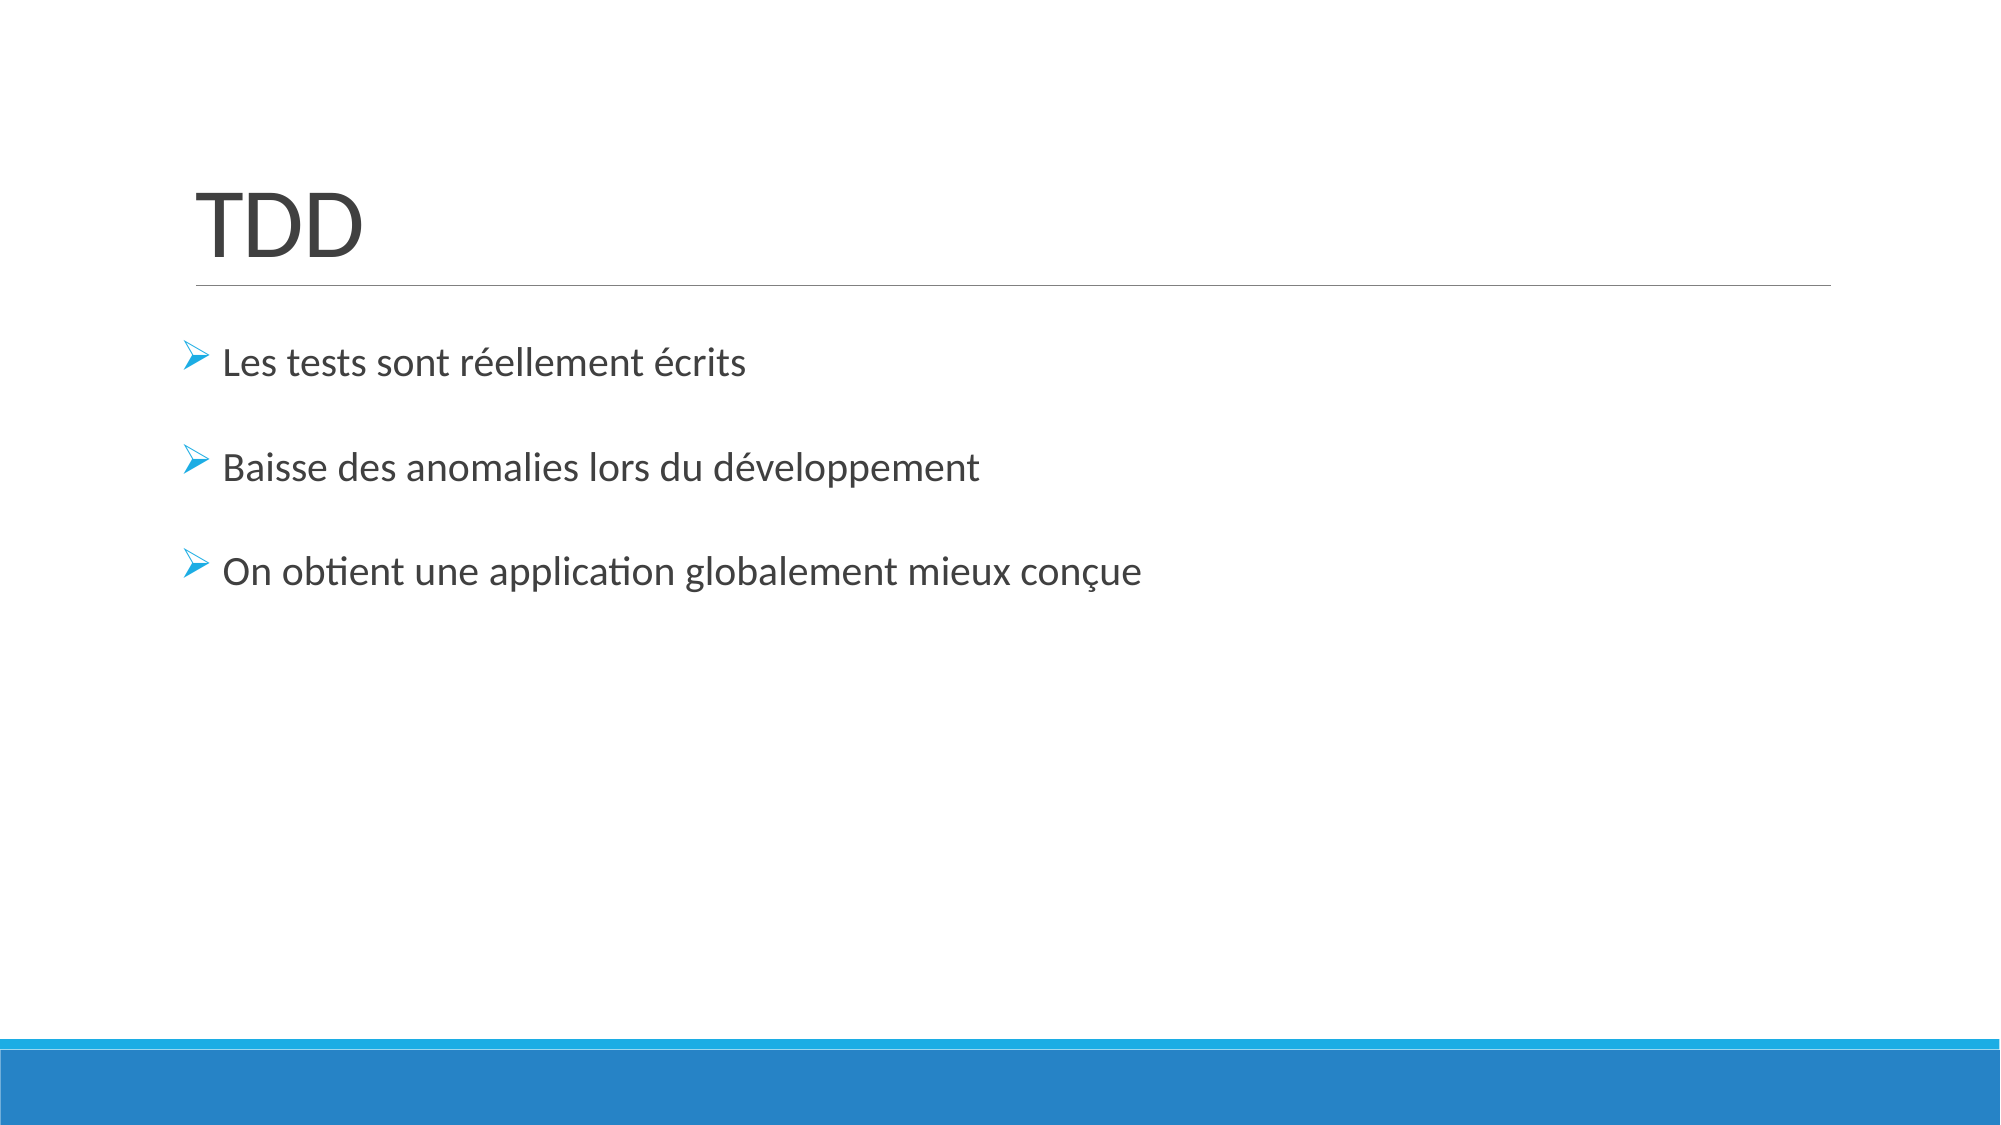

# TDD
 Les tests sont réellement écrits
 Baisse des anomalies lors du développement
 On obtient une application globalement mieux conçue